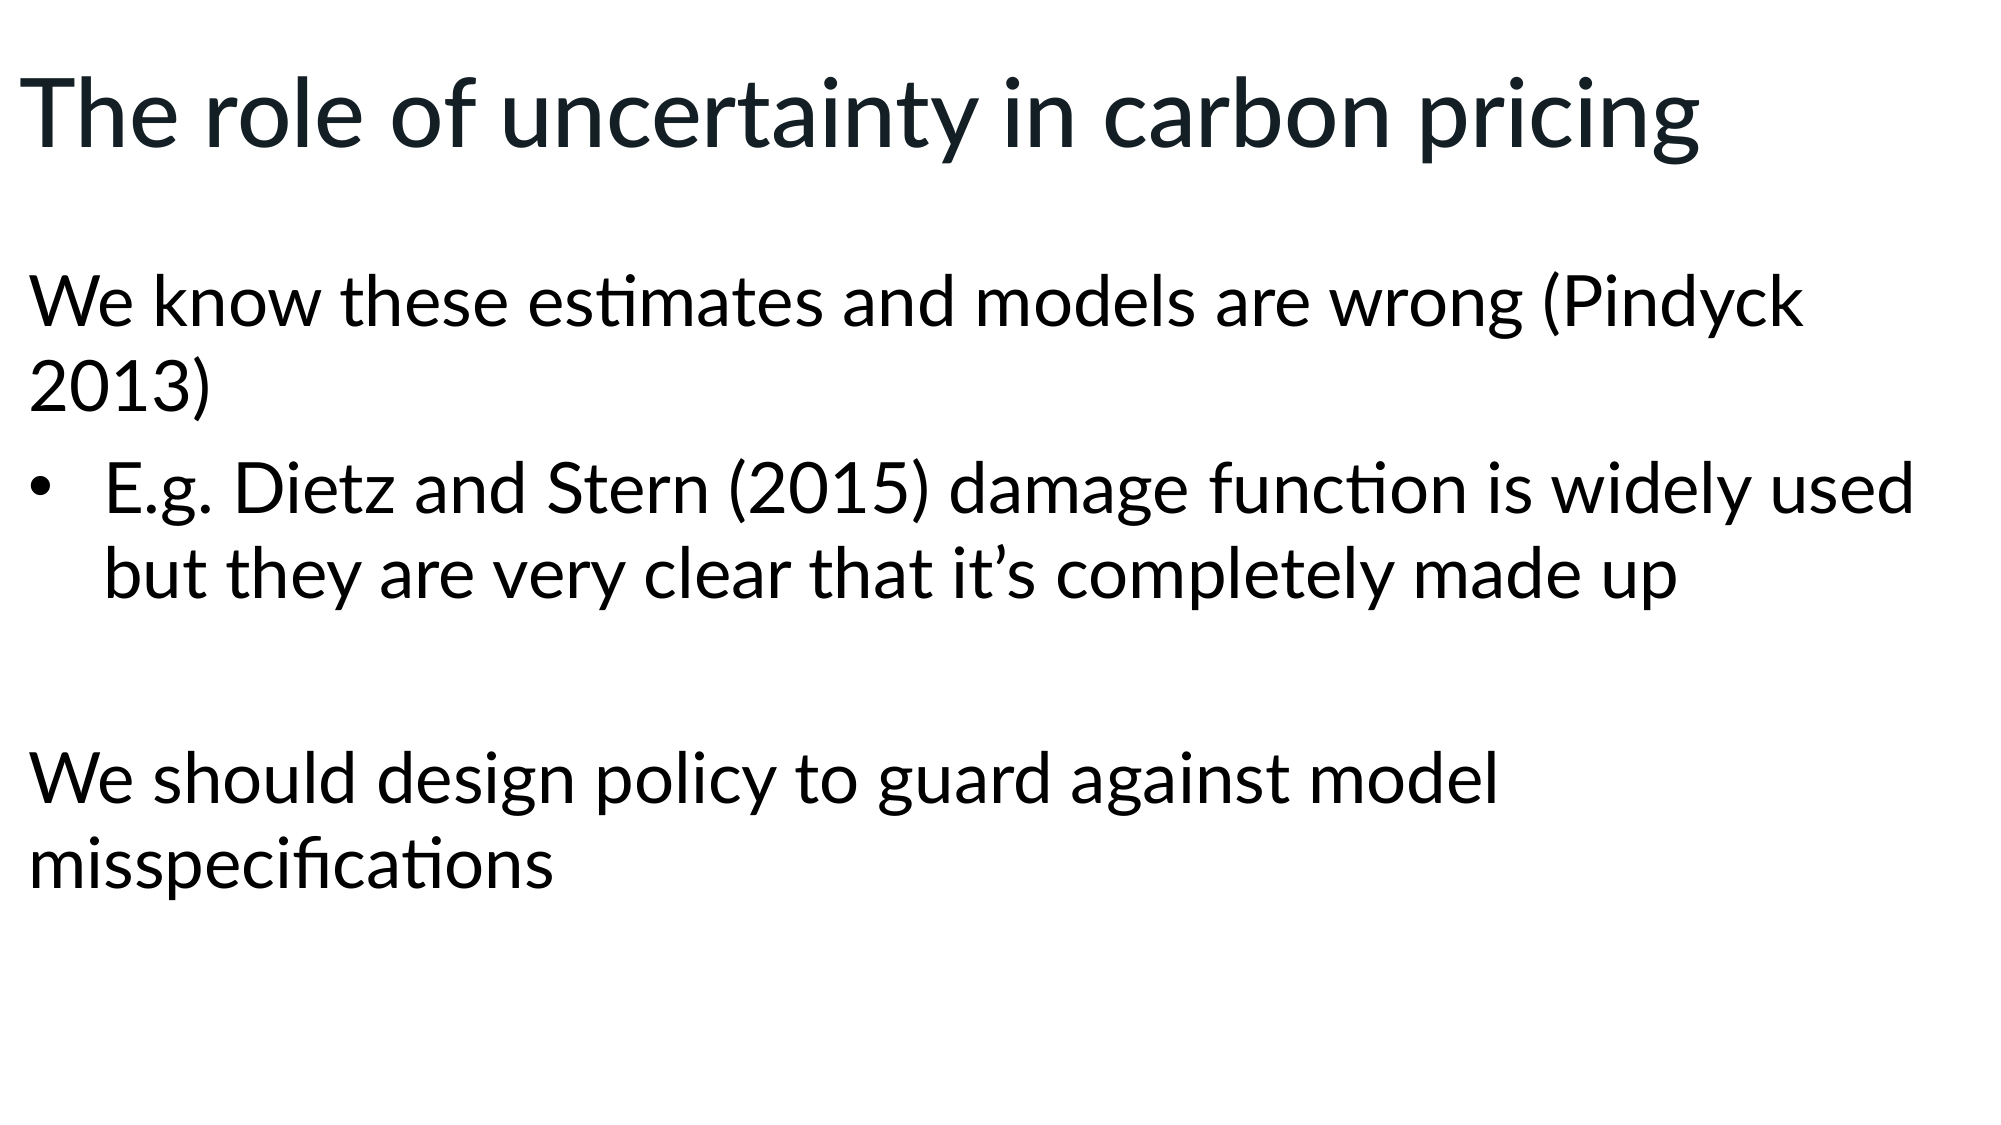

The role of uncertainty in carbon pricing

We know these estimates and models are wrong (Pindyck 2013)
E.g. Dietz and Stern (2015) damage function is widely used but they are very clear that it’s completely made up

We should design policy to guard against model misspecifications